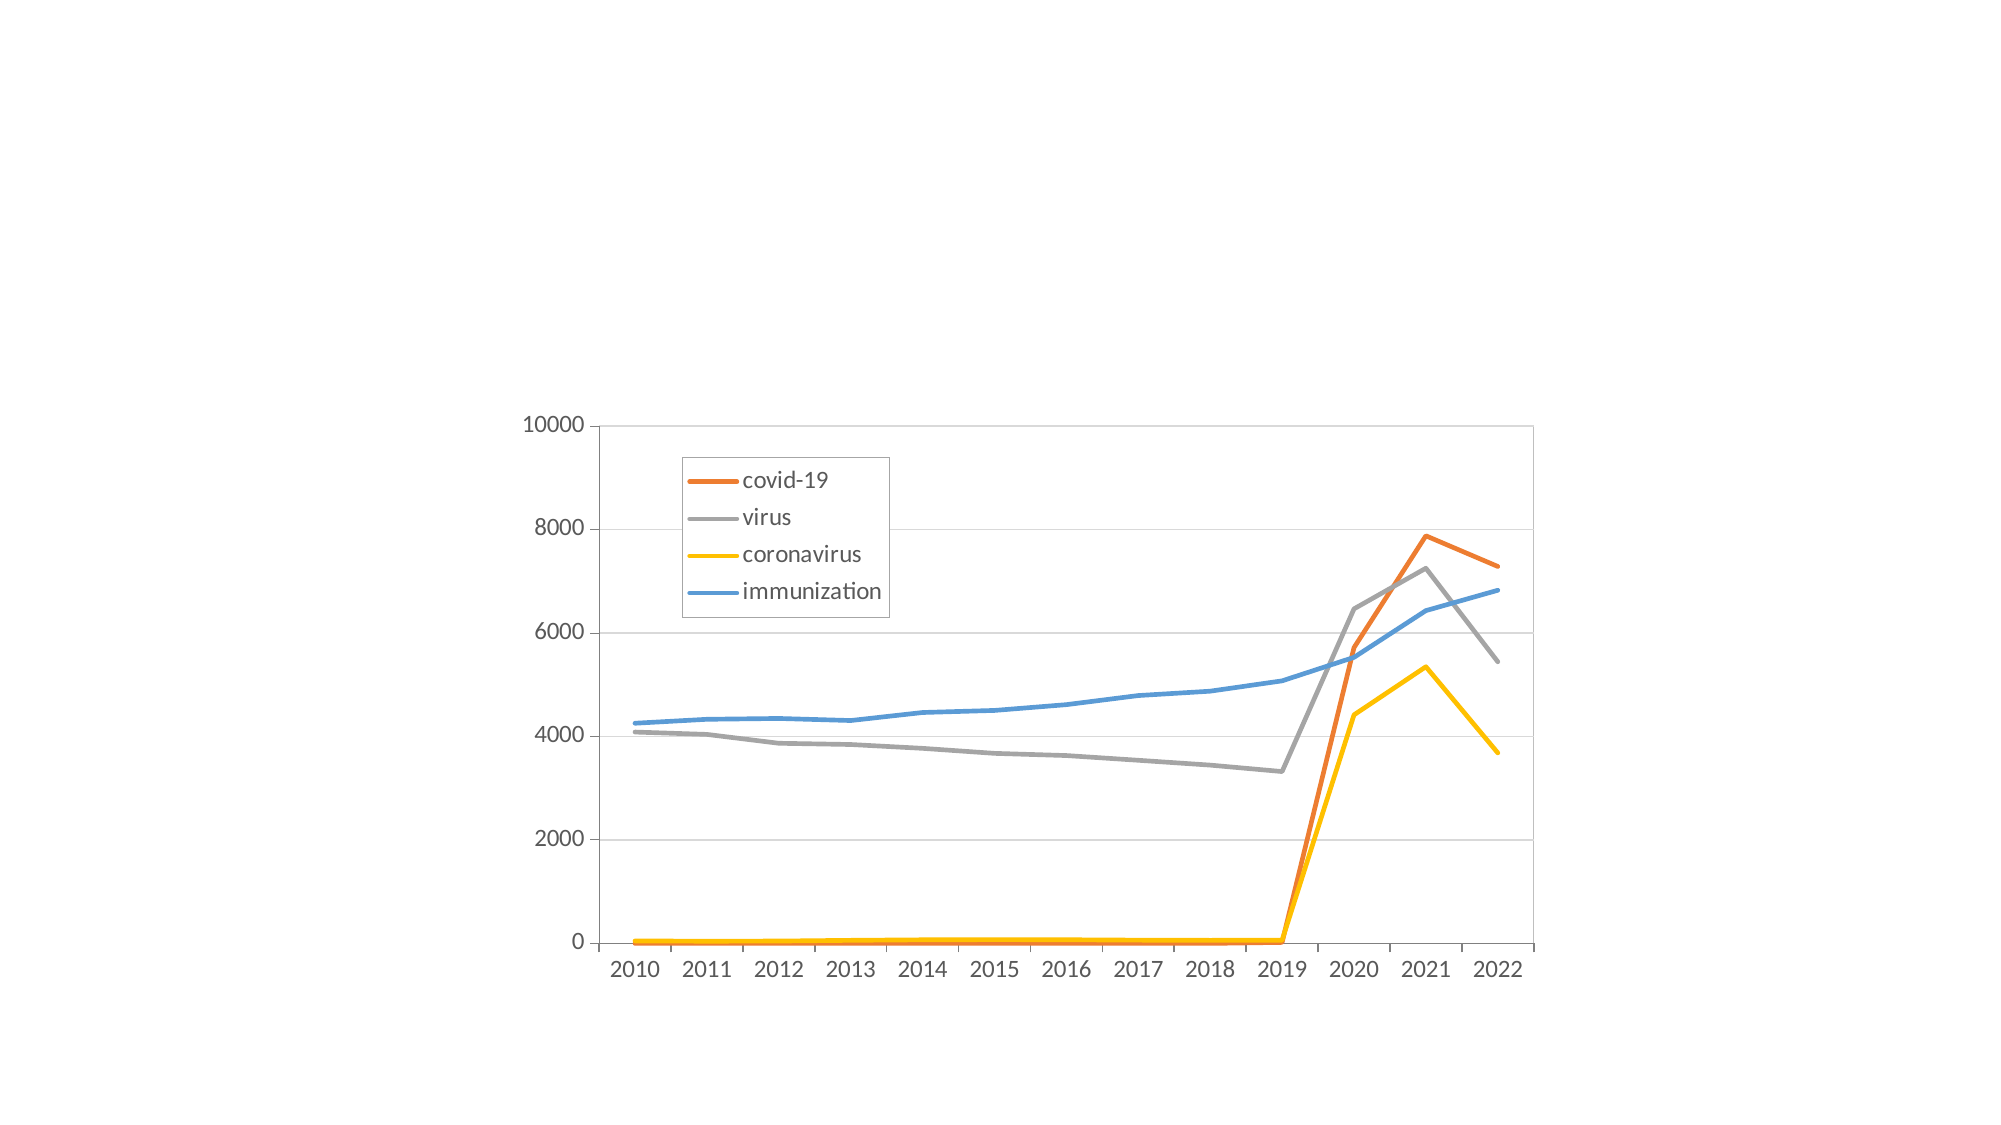

### Chart

| Category | covid-19 | virus | coronavirus | immunization |
|---|---|---|---|---|
| 2010 | 0.106145619051864 | 4085.96945978248 | 48.4024022876503 | 4255.59015902736 |
| 2011 | 0.0979859958414743 | 4039.7666365523 | 43.2118241660901 | 4332.94073610999 |
| 2012 | 0.733940240750747 | 3868.87423658747 | 45.8712650469217 | 4349.23812415883 |
| 2013 | 0.608685066346672 | 3844.62878906453 | 59.3902714735395 | 4309.31635971548 |
| 2014 | 0.0829405407557376 | 3770.1452205928 | 69.7529947755753 | 4464.10872509606 |
| 2015 | 0.0795045277828572 | 3674.06323790139 | 73.5416881991429 | 4504.48803059334 |
| 2016 | 0.077823434192504 | 3631.94185032997 | 71.2084422861411 | 4616.71958660191 |
| 2017 | 0.0767009980333864 | 3540.36466722505 | 63.8919313618108 | 4792.66186211615 |
| 2018 | 0.443976788893476 | 3446.51781604857 | 60.380843289512796 | 4877.01102986335 |
| 2019 | 20.1819195404732 | 3322.5367120407 | 62.5216108841233 | 5076.38785979916 |
| 2020 | 5719.4165971587 | 6467.965478457 | 4418.44731214836 | 5530.37121527603 |
| 2021 | 7879.60482344549 | 7253.30951939656 | 5349.31787674041 | 6433.69447393104 |
| 2022 | 7287.71675925371 | 5444.87504981187 | 3682.57899626679 | 6827.18977504789 |